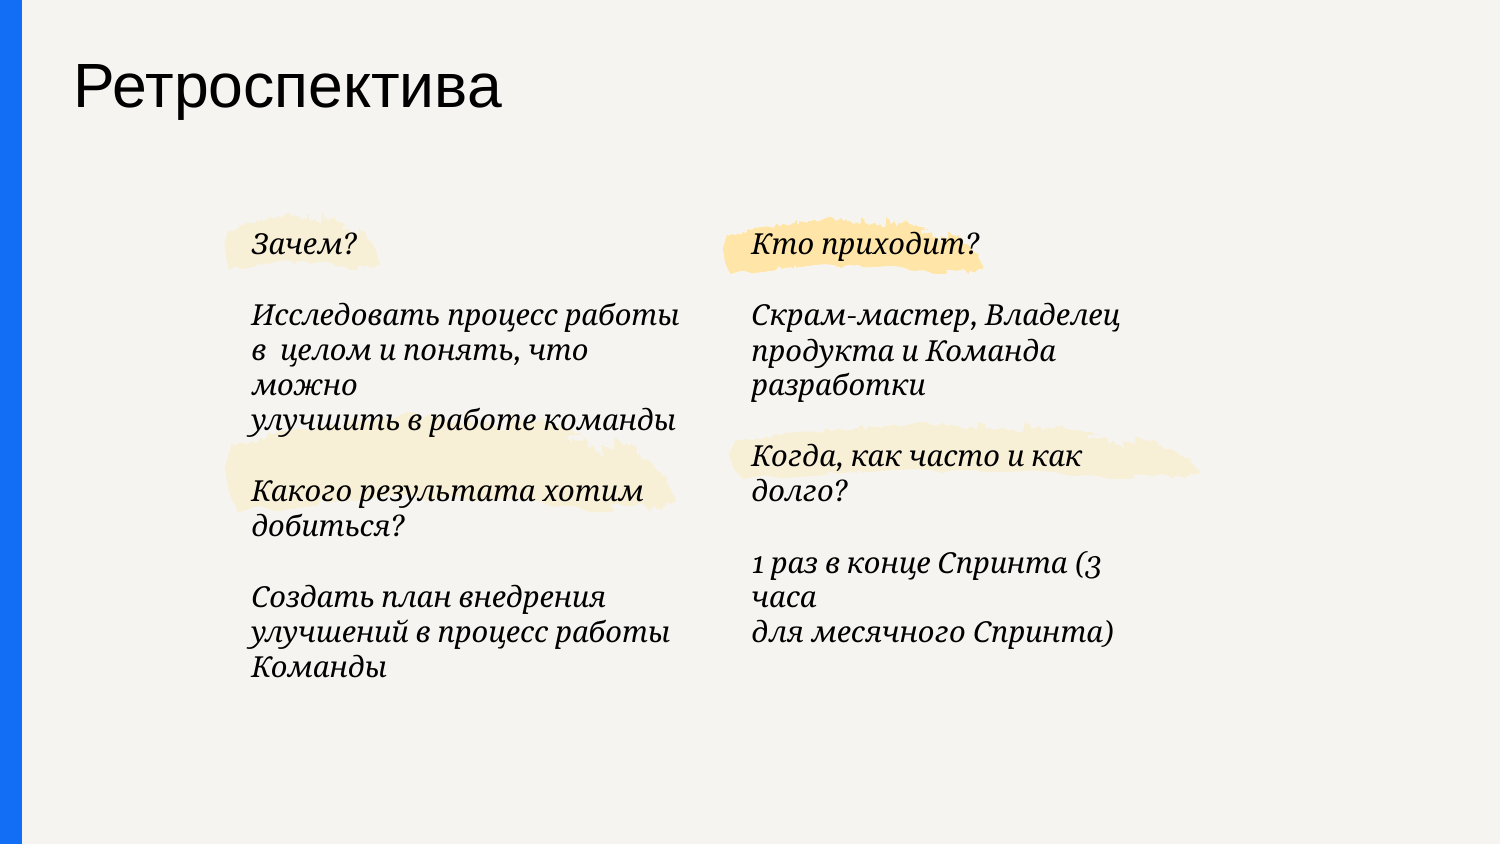

# Ретроспектива

Зачем?

Исследовать процесс работы в  целом и понять, что можно
улучшить в работе команды

Какого результата хотим
добиться?

Создать план внедрения
улучшений в процесс работы
Команды
Кто приходит?

Скрам-мастер, Владелец
продукта и Команда
разработки

Когда, как часто и как долго?

1 раз в конце Спринта (3 часа
для месячного Спринта)